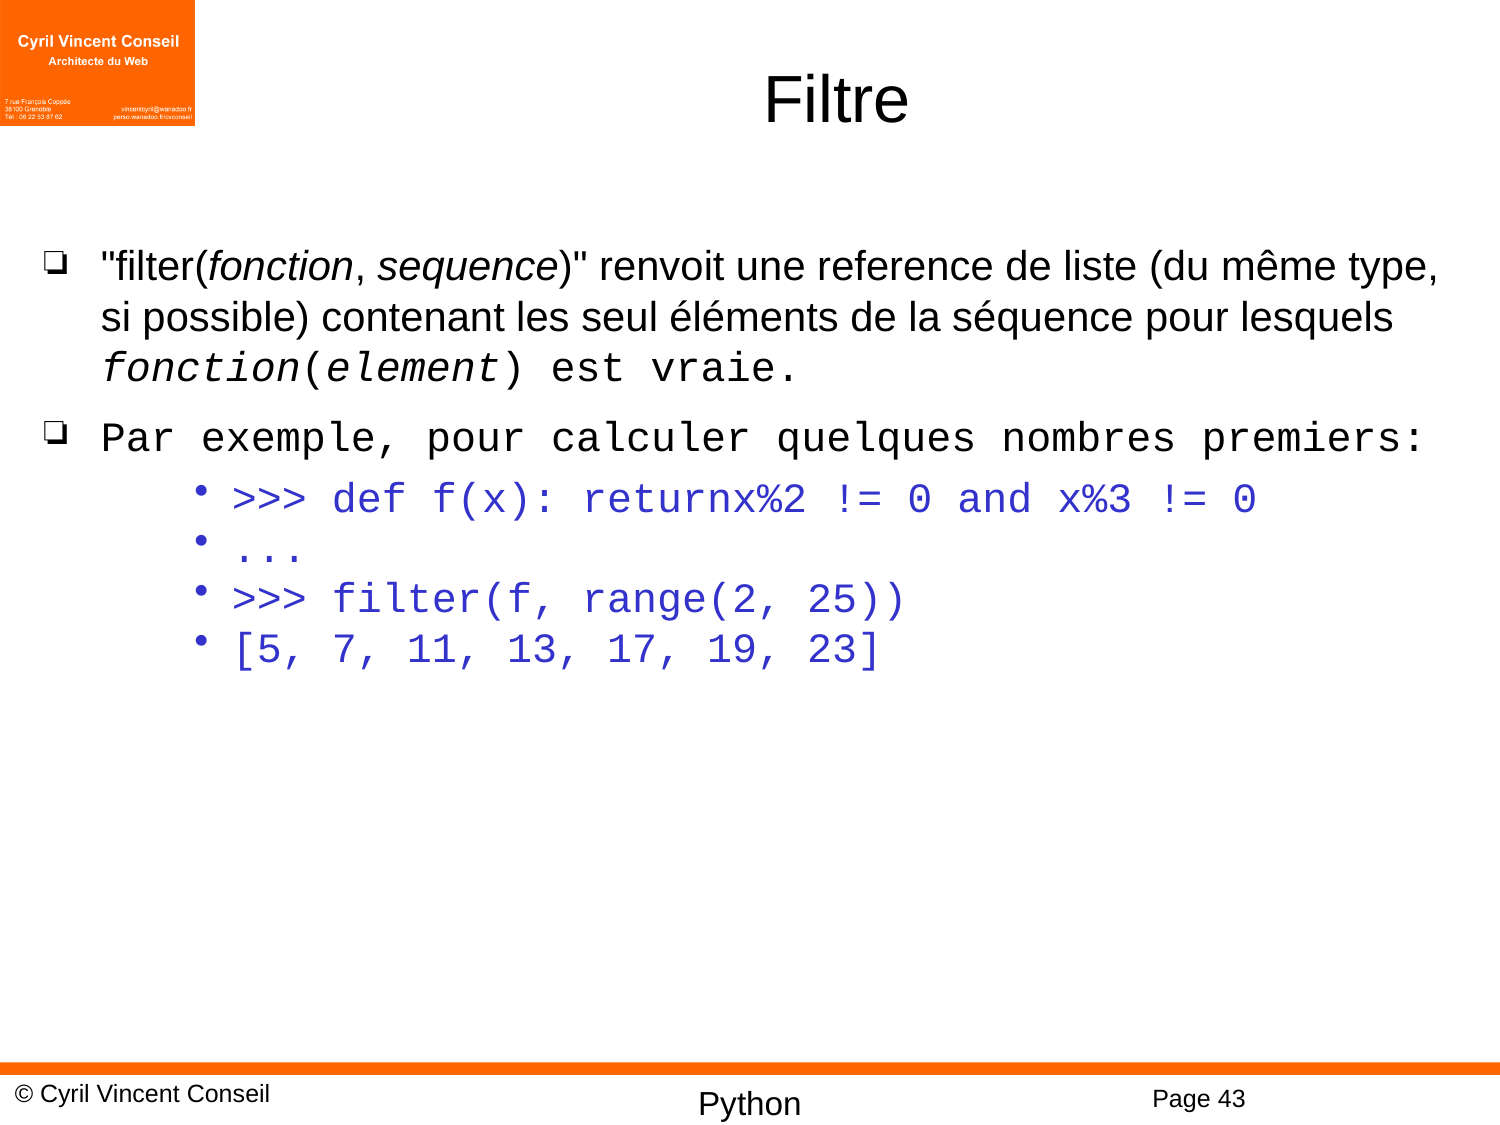

# Filtre
"filter(fonction, sequence)" renvoit une reference de liste (du même type, si possible) contenant les seul éléments de la séquence pour lesquels fonction(element) est vraie.
Par exemple, pour calculer quelques nombres premiers:
>>> def f(x): returnx%2 != 0 and x%3 != 0
...
>>> filter(f, range(2, 25))
[5, 7, 11, 13, 17, 19, 23]